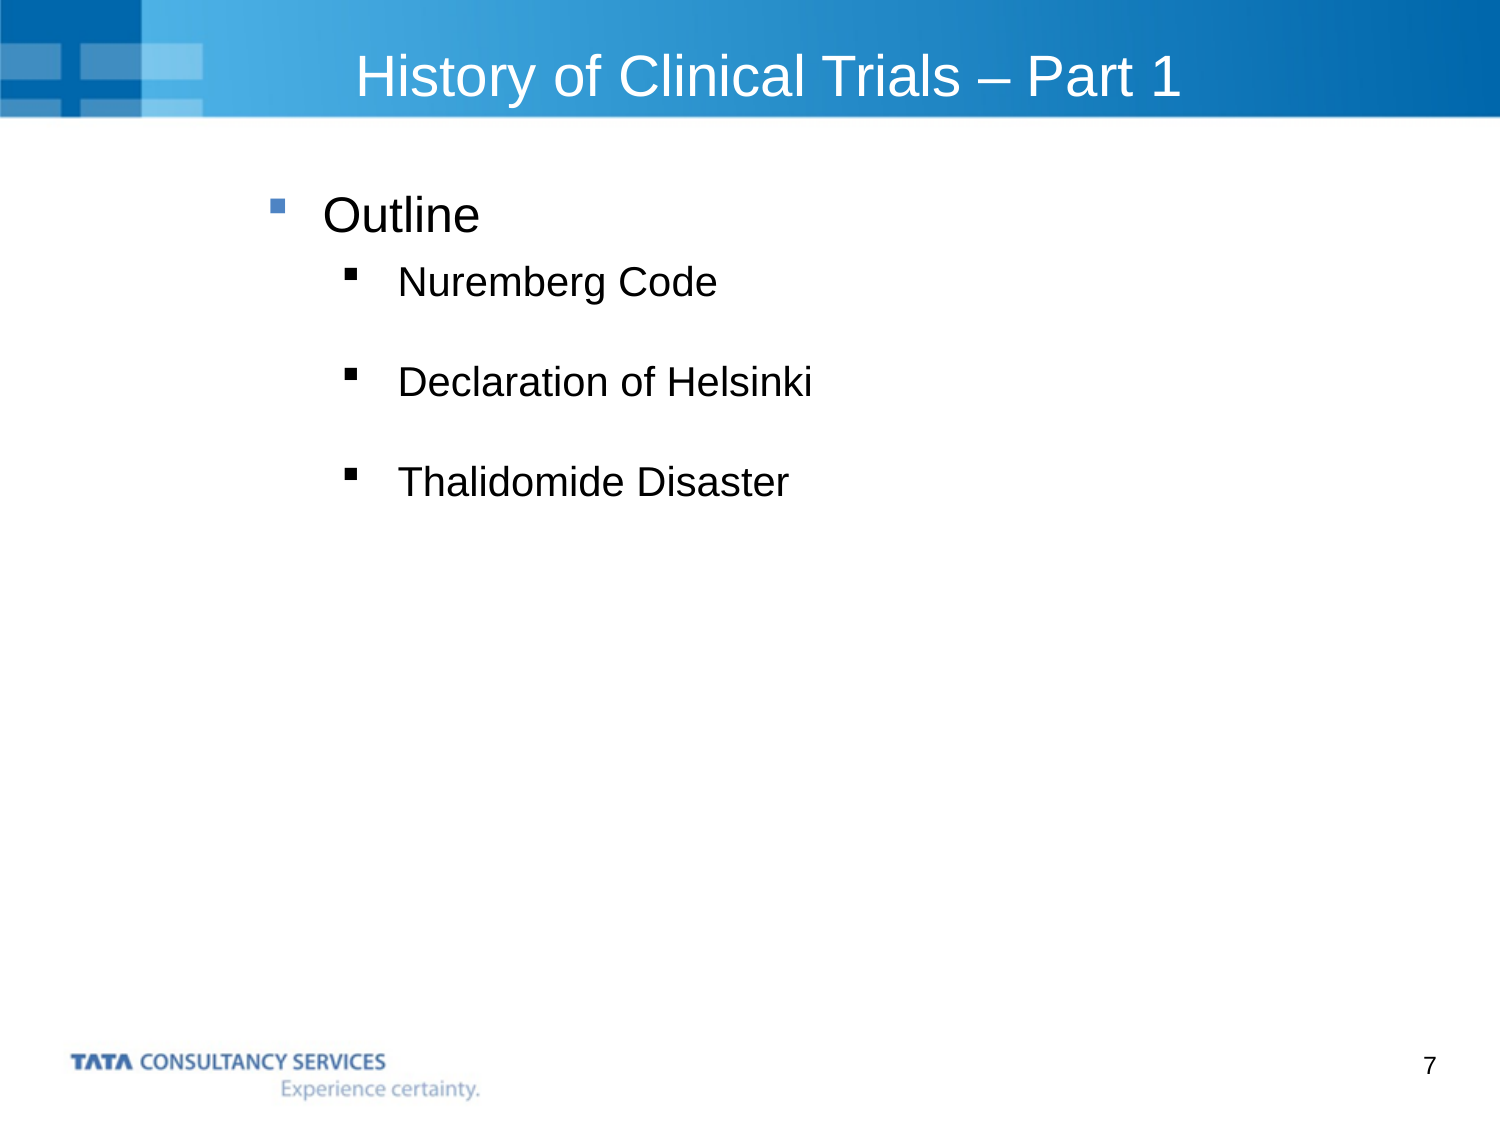

History of Clinical Trials – Part 1

Outline
Nuremberg Code

Declaration of Helsinki

Thalidomide Disaster